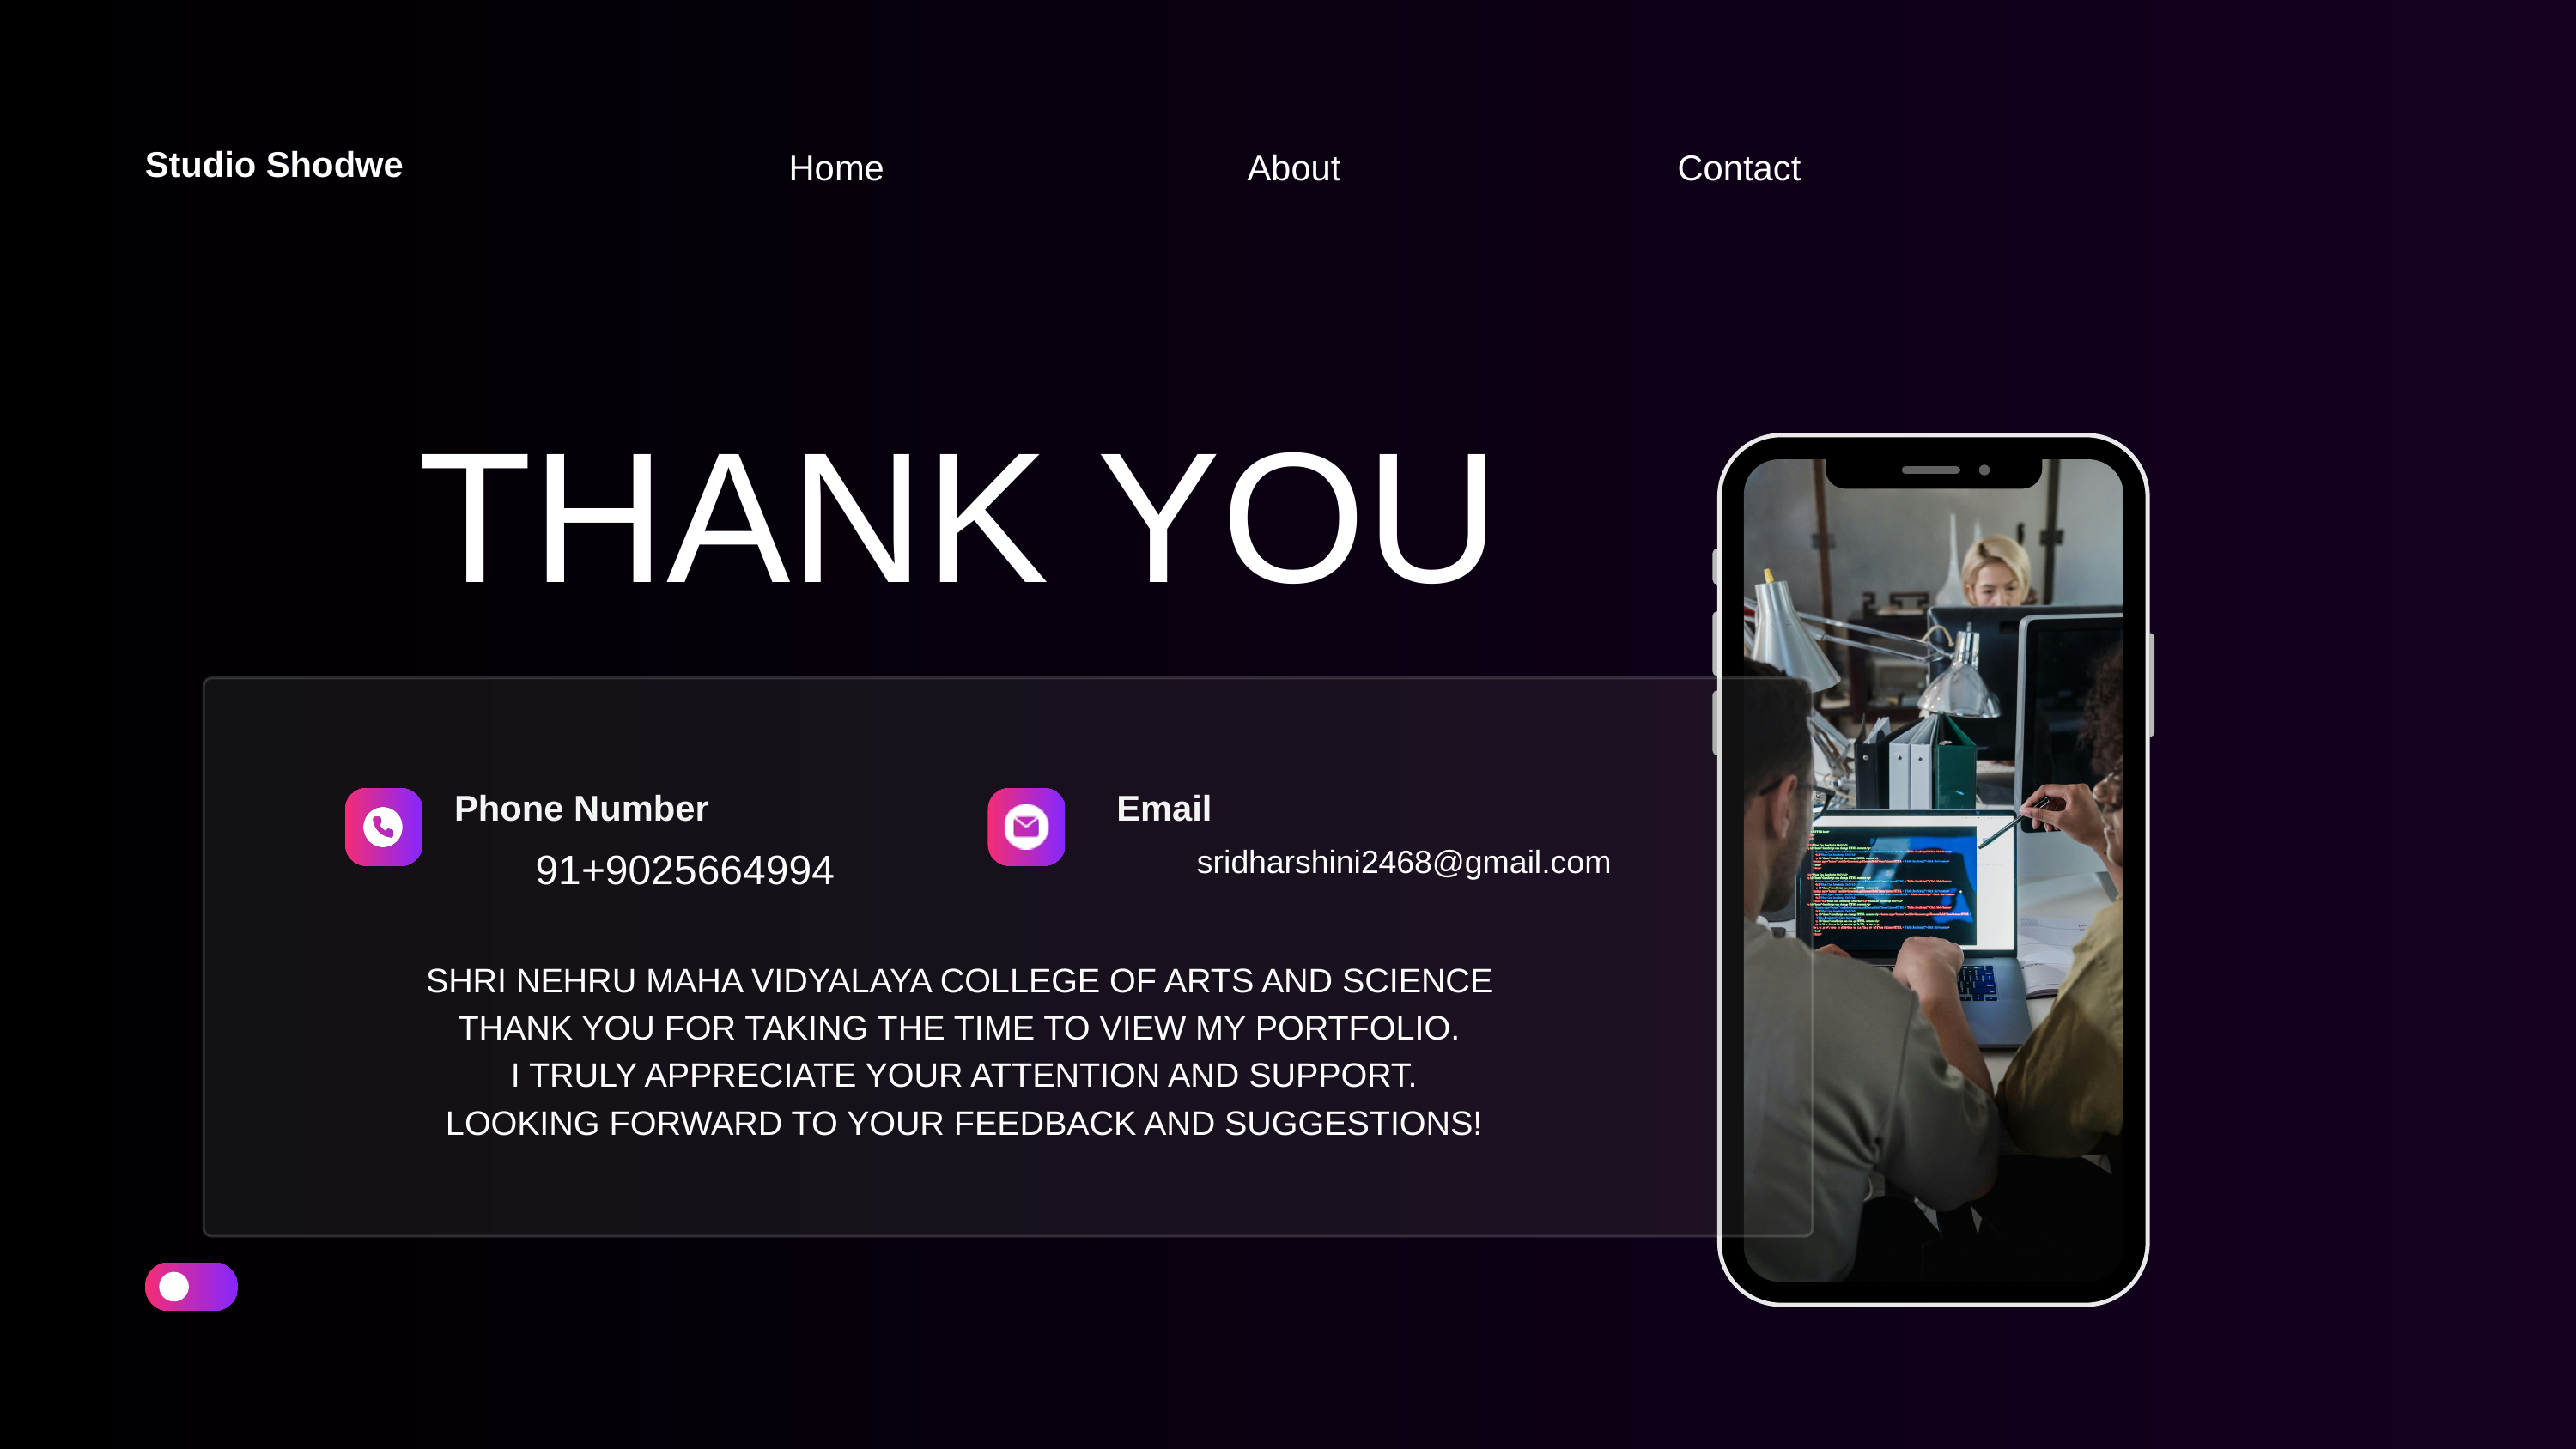

Home
About
Contact
Studio Shodwe
THANK YOU

Phone Number
Email

91+9025664994
sridharshini2468@gmail.com
SHRI NEHRU MAHA VIDYALAYA COLLEGE OF ARTS AND SCIENCE
THANK YOU FOR TAKING THE TIME TO VIEW MY PORTFOLIO.
 I TRULY APPRECIATE YOUR ATTENTION AND SUPPORT.
 LOOKING FORWARD TO YOUR FEEDBACK AND SUGGESTIONS!